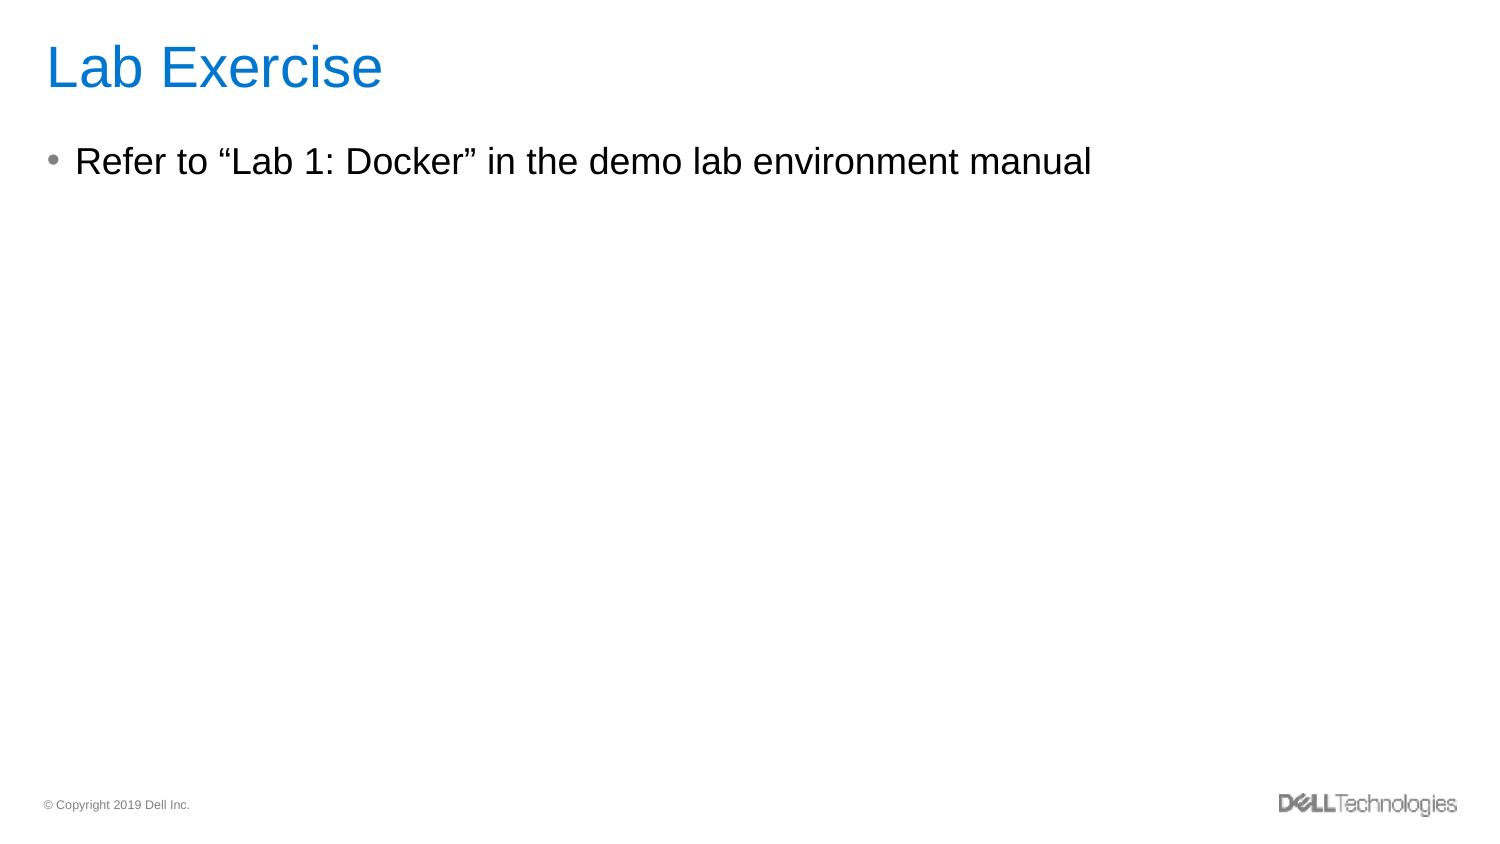

# Lab Exercise
Refer to “Lab 1: Docker” in the demo lab environment manual